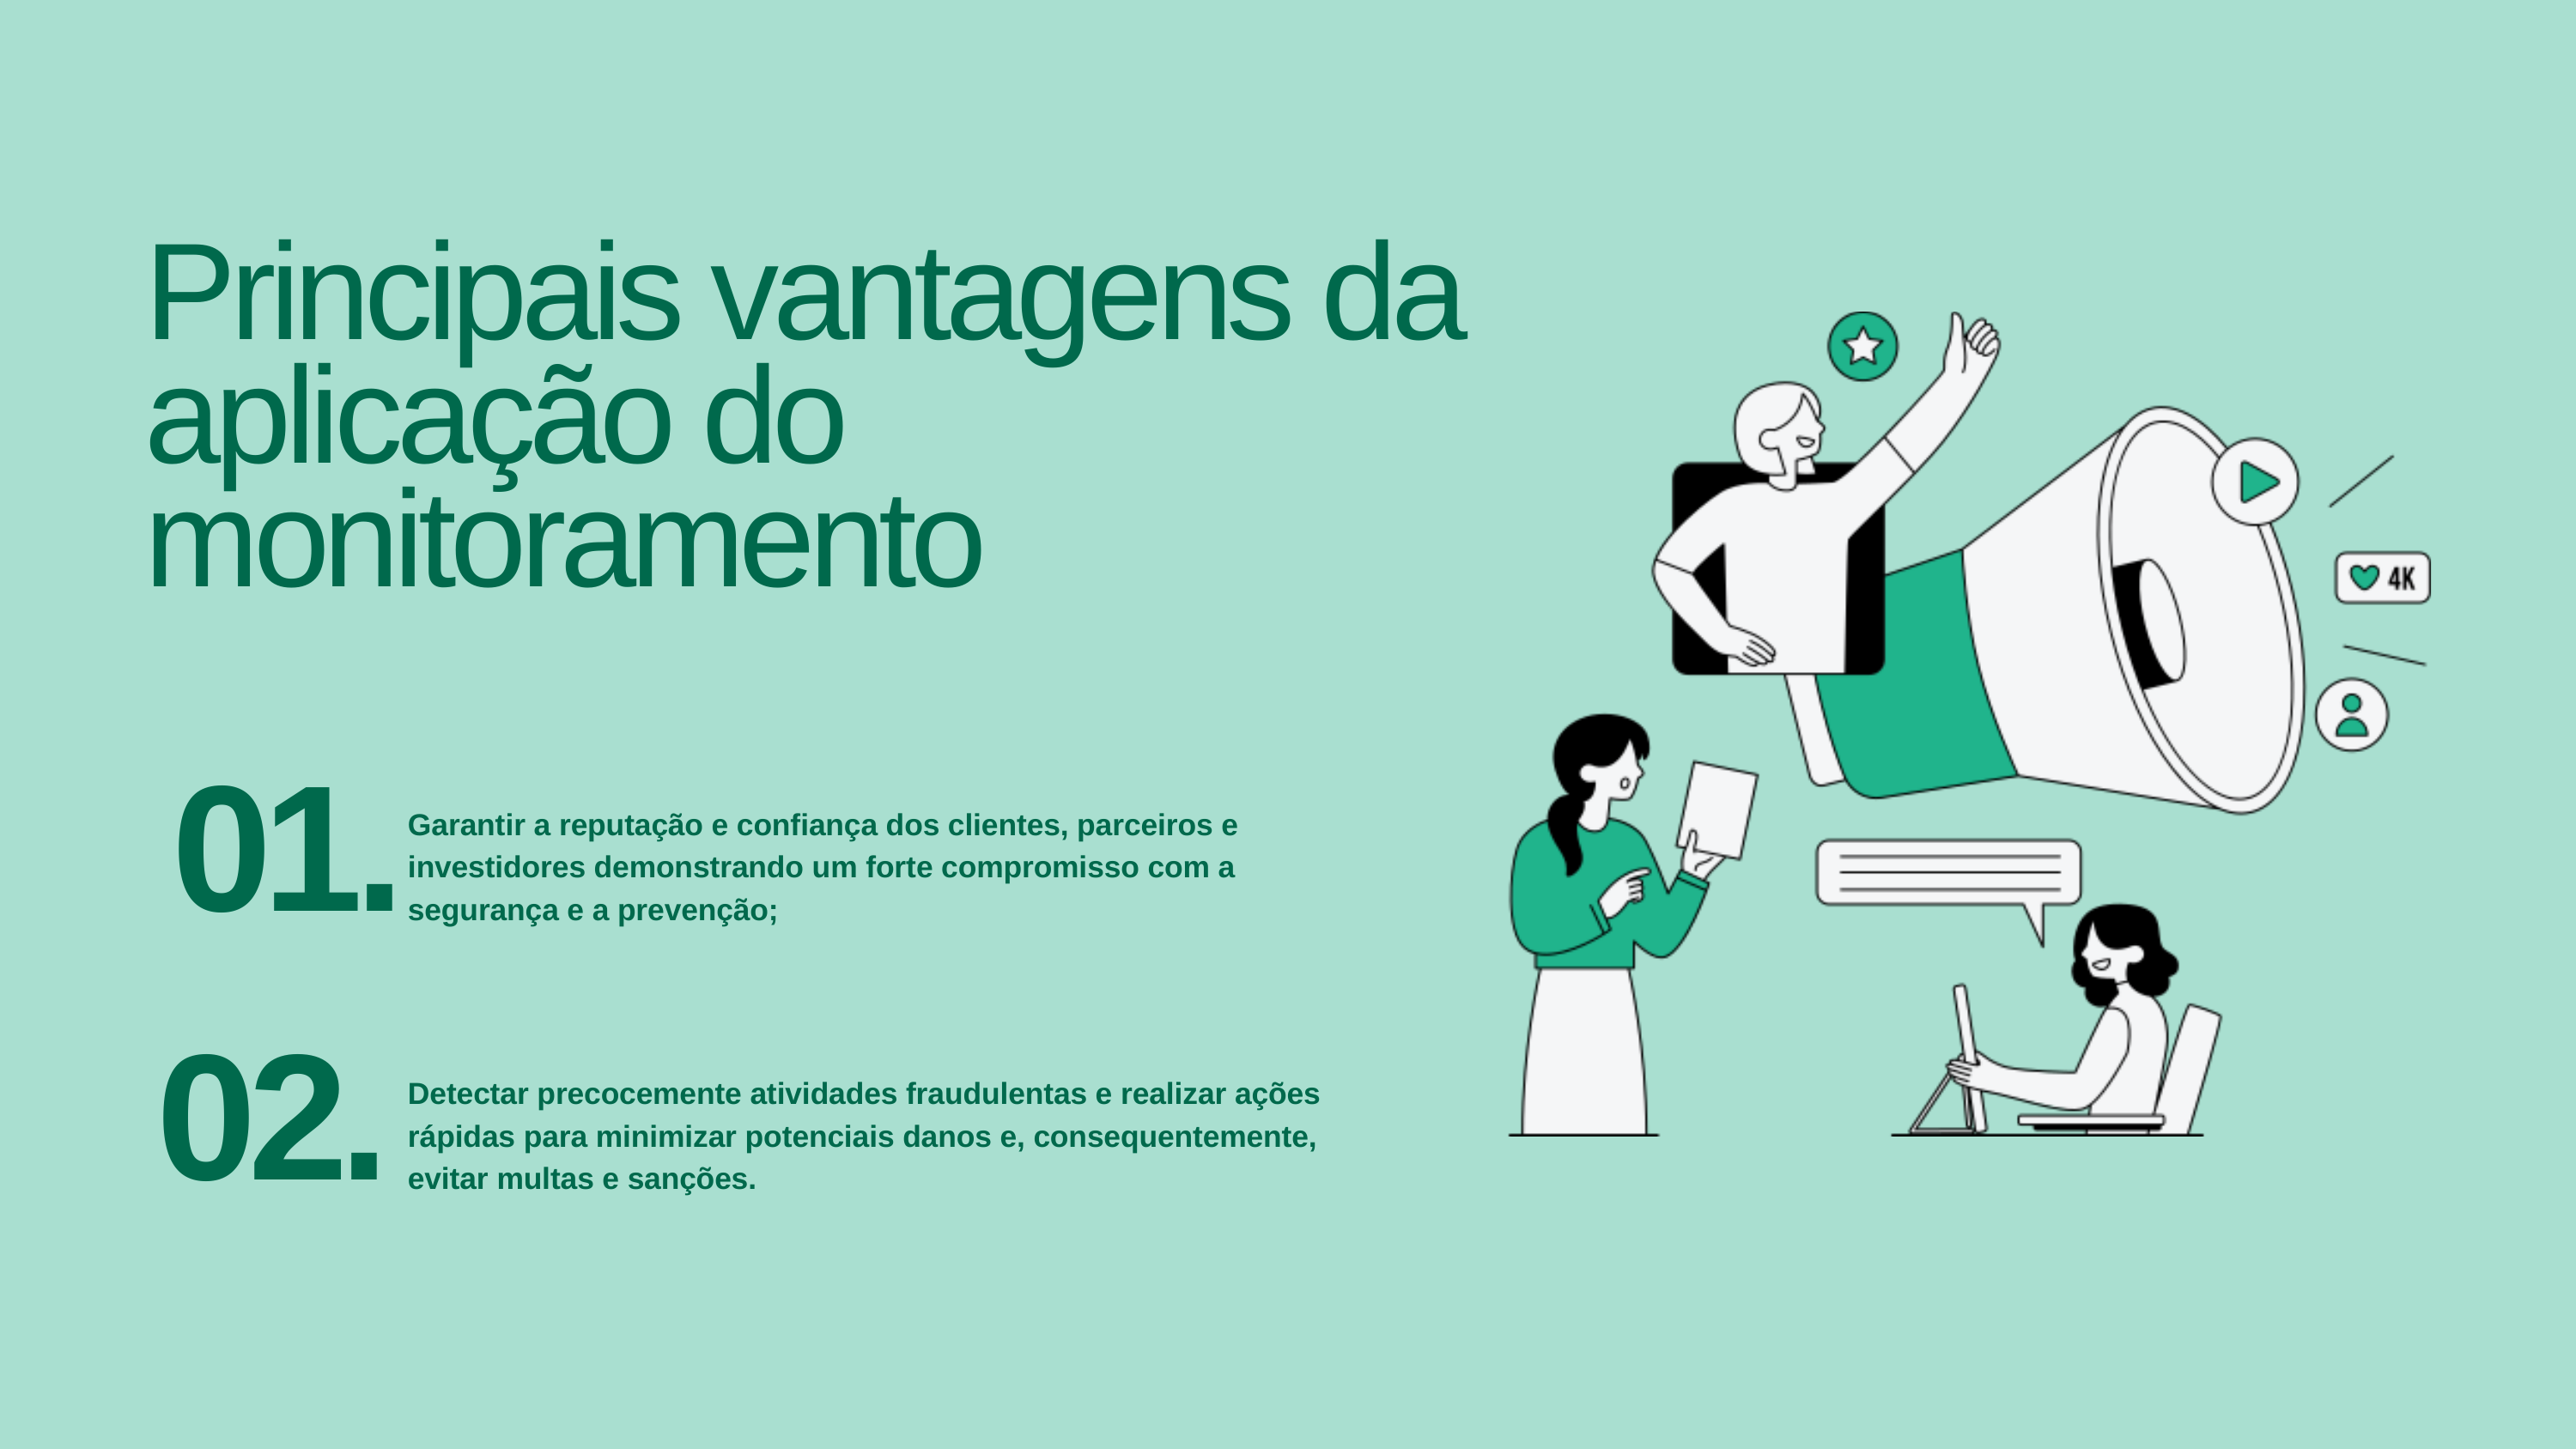

Principais vantagens da aplicação do monitoramento

01.
Garantir a reputação e confiança dos clientes, parceiros e investidores demonstrando um forte compromisso com a segurança e a prevenção;
02.
Detectar precocemente atividades fraudulentas e realizar ações rápidas para minimizar potenciais danos e, consequentemente, evitar multas e sanções.